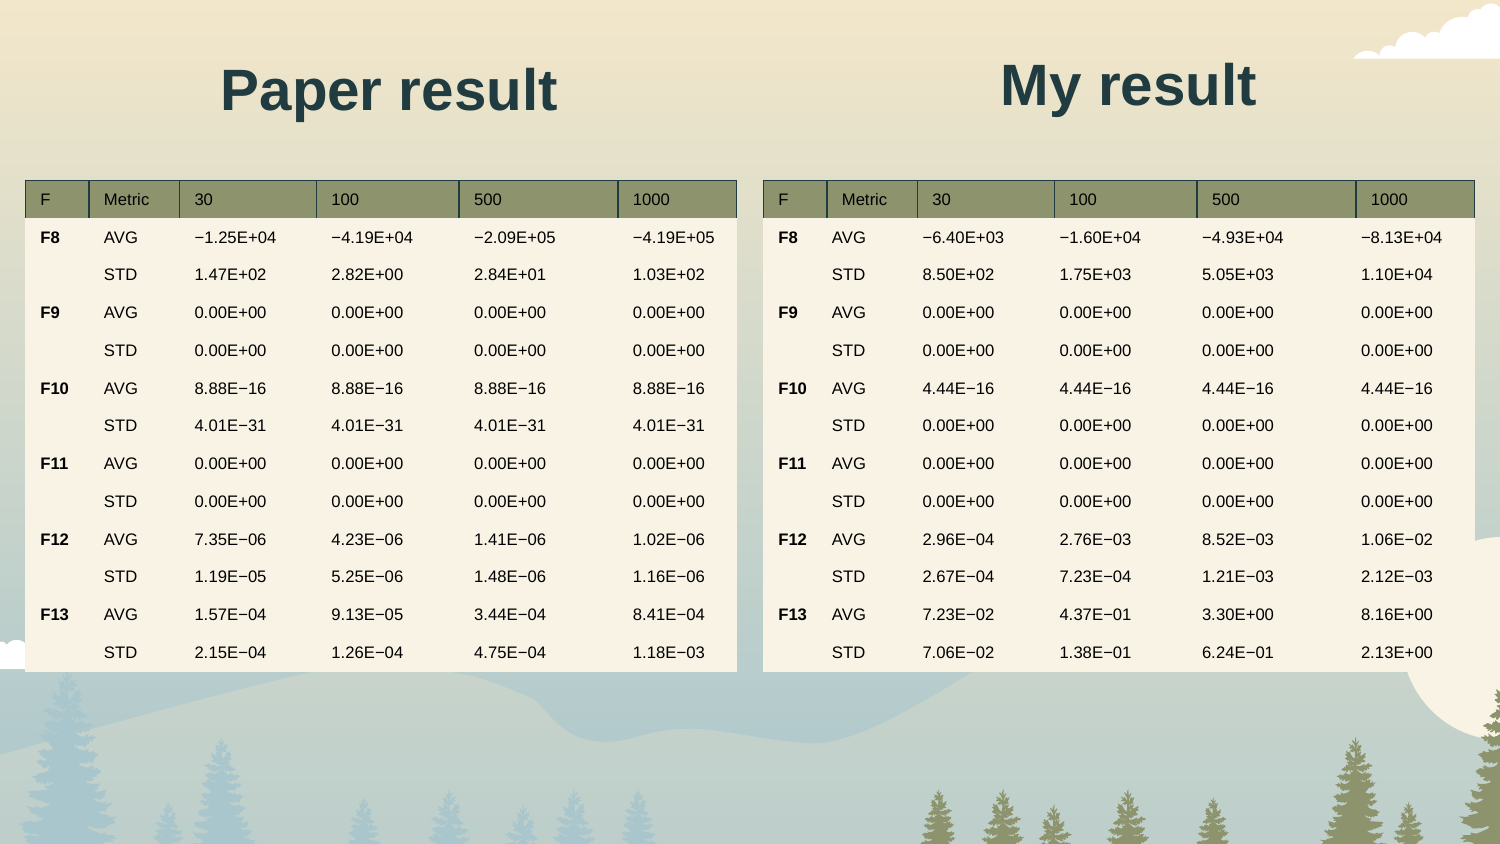

My result
Paper result
| F | Metric | 30 | 100 | 500 | 1000 |
| --- | --- | --- | --- | --- | --- |
| F8 | AVG | −1.25E+04 | −4.19E+04 | −2.09E+05 | −4.19E+05 |
|  | STD | 1.47E+02 | 2.82E+00 | 2.84E+01 | 1.03E+02 |
| F9 | AVG | 0.00E+00 | 0.00E+00 | 0.00E+00 | 0.00E+00 |
|  | STD | 0.00E+00 | 0.00E+00 | 0.00E+00 | 0.00E+00 |
| F10 | AVG | 8.88E−16 | 8.88E−16 | 8.88E−16 | 8.88E−16 |
|  | STD | 4.01E−31 | 4.01E−31 | 4.01E−31 | 4.01E−31 |
| F11 | AVG | 0.00E+00 | 0.00E+00 | 0.00E+00 | 0.00E+00 |
|  | STD | 0.00E+00 | 0.00E+00 | 0.00E+00 | 0.00E+00 |
| F12 | AVG | 7.35E−06 | 4.23E−06 | 1.41E−06 | 1.02E−06 |
|  | STD | 1.19E−05 | 5.25E−06 | 1.48E−06 | 1.16E−06 |
| F13 | AVG | 1.57E−04 | 9.13E−05 | 3.44E−04 | 8.41E−04 |
|  | STD | 2.15E−04 | 1.26E−04 | 4.75E−04 | 1.18E−03 |
| F | Metric | 30 | 100 | 500 | 1000 |
| --- | --- | --- | --- | --- | --- |
| F8 | AVG | −6.40E+03 | −1.60E+04 | −4.93E+04 | −8.13E+04 |
|  | STD | 8.50E+02 | 1.75E+03 | 5.05E+03 | 1.10E+04 |
| F9 | AVG | 0.00E+00 | 0.00E+00 | 0.00E+00 | 0.00E+00 |
|  | STD | 0.00E+00 | 0.00E+00 | 0.00E+00 | 0.00E+00 |
| F10 | AVG | 4.44E−16 | 4.44E−16 | 4.44E−16 | 4.44E−16 |
|  | STD | 0.00E+00 | 0.00E+00 | 0.00E+00 | 0.00E+00 |
| F11 | AVG | 0.00E+00 | 0.00E+00 | 0.00E+00 | 0.00E+00 |
|  | STD | 0.00E+00 | 0.00E+00 | 0.00E+00 | 0.00E+00 |
| F12 | AVG | 2.96E−04 | 2.76E−03 | 8.52E−03 | 1.06E−02 |
|  | STD | 2.67E−04 | 7.23E−04 | 1.21E−03 | 2.12E−03 |
| F13 | AVG | 7.23E−02 | 4.37E−01 | 3.30E+00 | 8.16E+00 |
|  | STD | 7.06E−02 | 1.38E−01 | 6.24E−01 | 2.13E+00 |